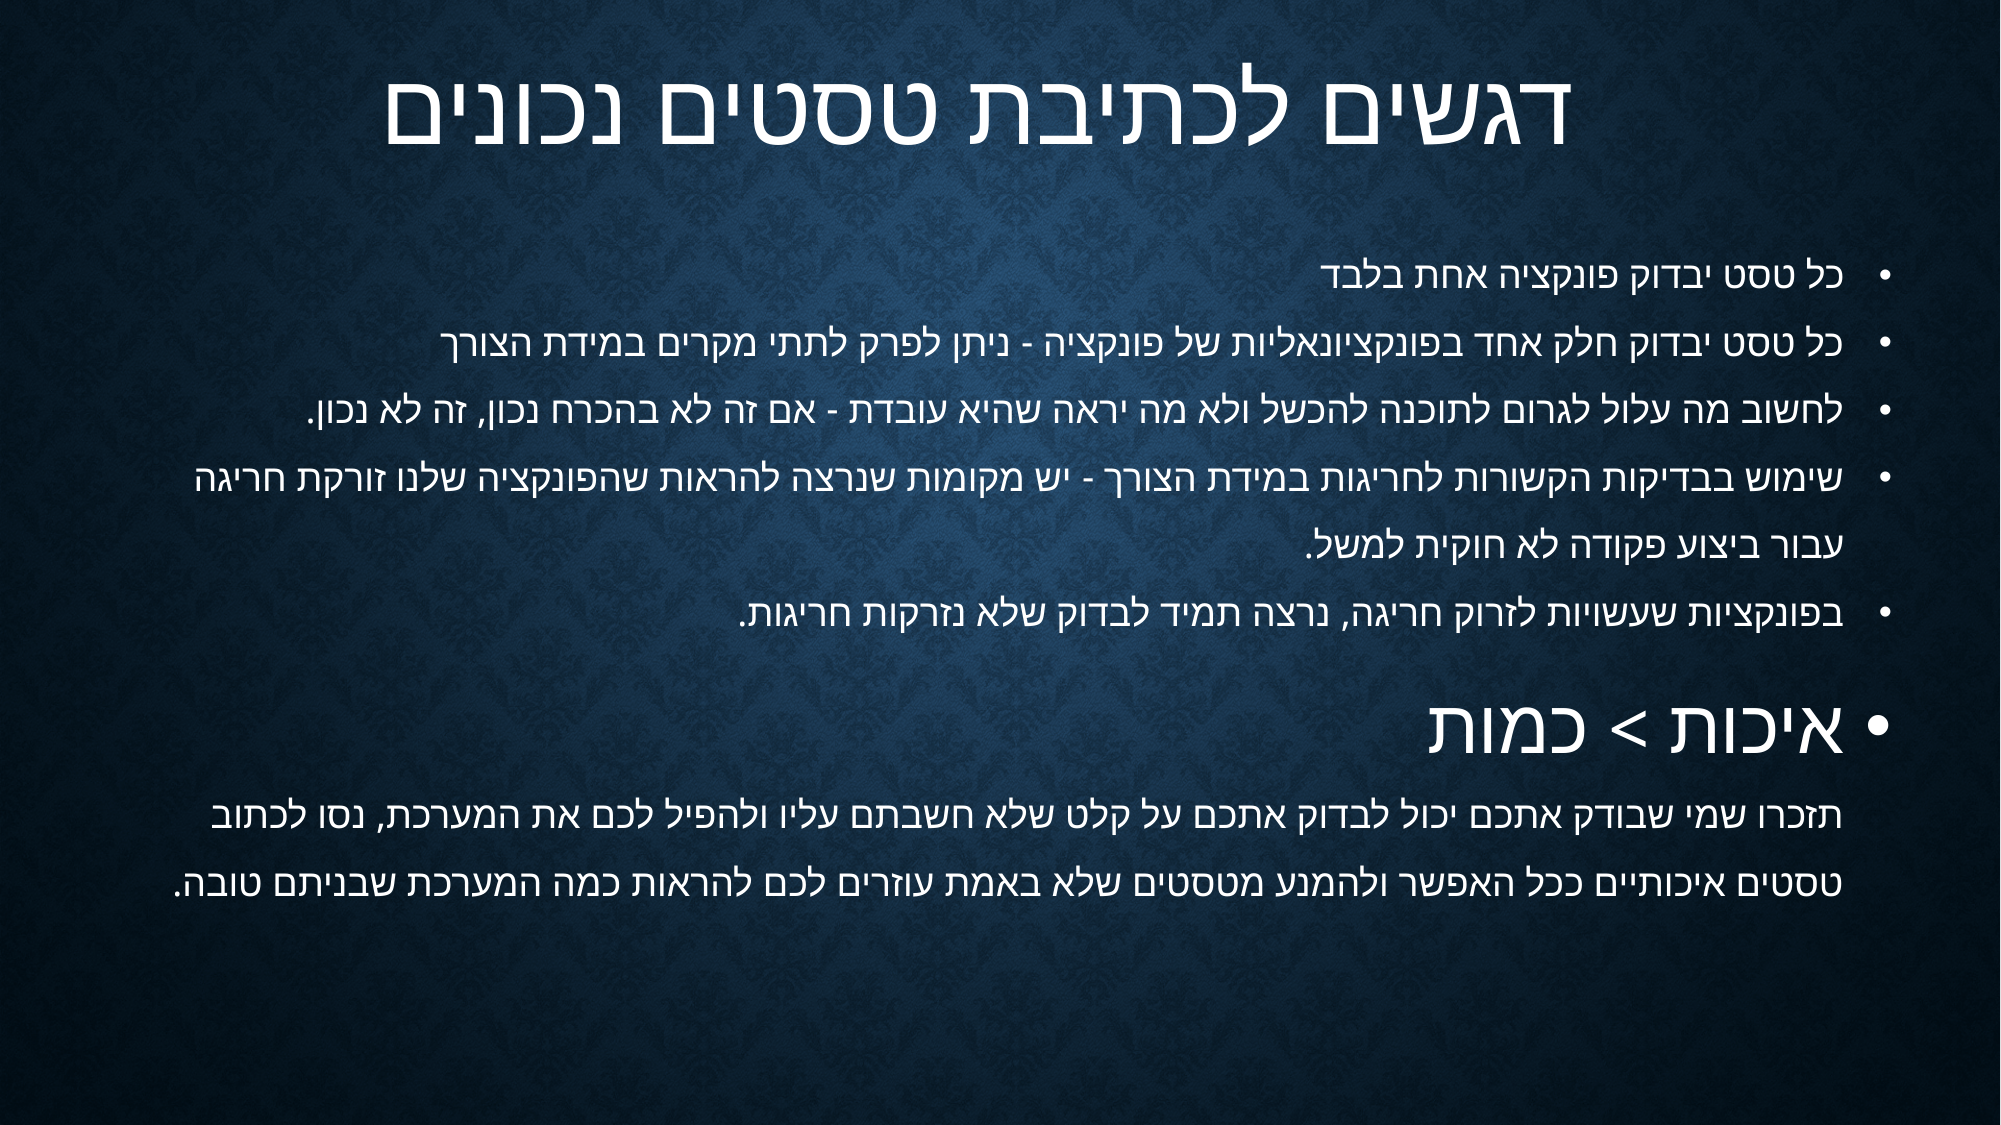

דגשים לכתיבת טסטים נכונים
כל טסט יבדוק פונקציה אחת בלבד
כל טסט יבדוק חלק אחד בפונקציונאליות של פונקציה - ניתן לפרק לתתי מקרים במידת הצורך
לחשוב מה עלול לגרום לתוכנה להכשל ולא מה יראה שהיא עובדת - אם זה לא בהכרח נכון, זה לא נכון.
שימוש בבדיקות הקשורות לחריגות במידת הצורך - יש מקומות שנרצה להראות שהפונקציה שלנו זורקת חריגה עבור ביצוע פקודה לא חוקית למשל.
בפונקציות שעשויות לזרוק חריגה, נרצה תמיד לבדוק שלא נזרקות חריגות.
איכות > כמות
תזכרו שמי שבודק אתכם יכול לבדוק אתכם על קלט שלא חשבתם עליו ולהפיל לכם את המערכת, נסו לכתוב טסטים איכותיים ככל האפשר ולהמנע מטסטים שלא באמת עוזרים לכם להראות כמה המערכת שבניתם טובה.